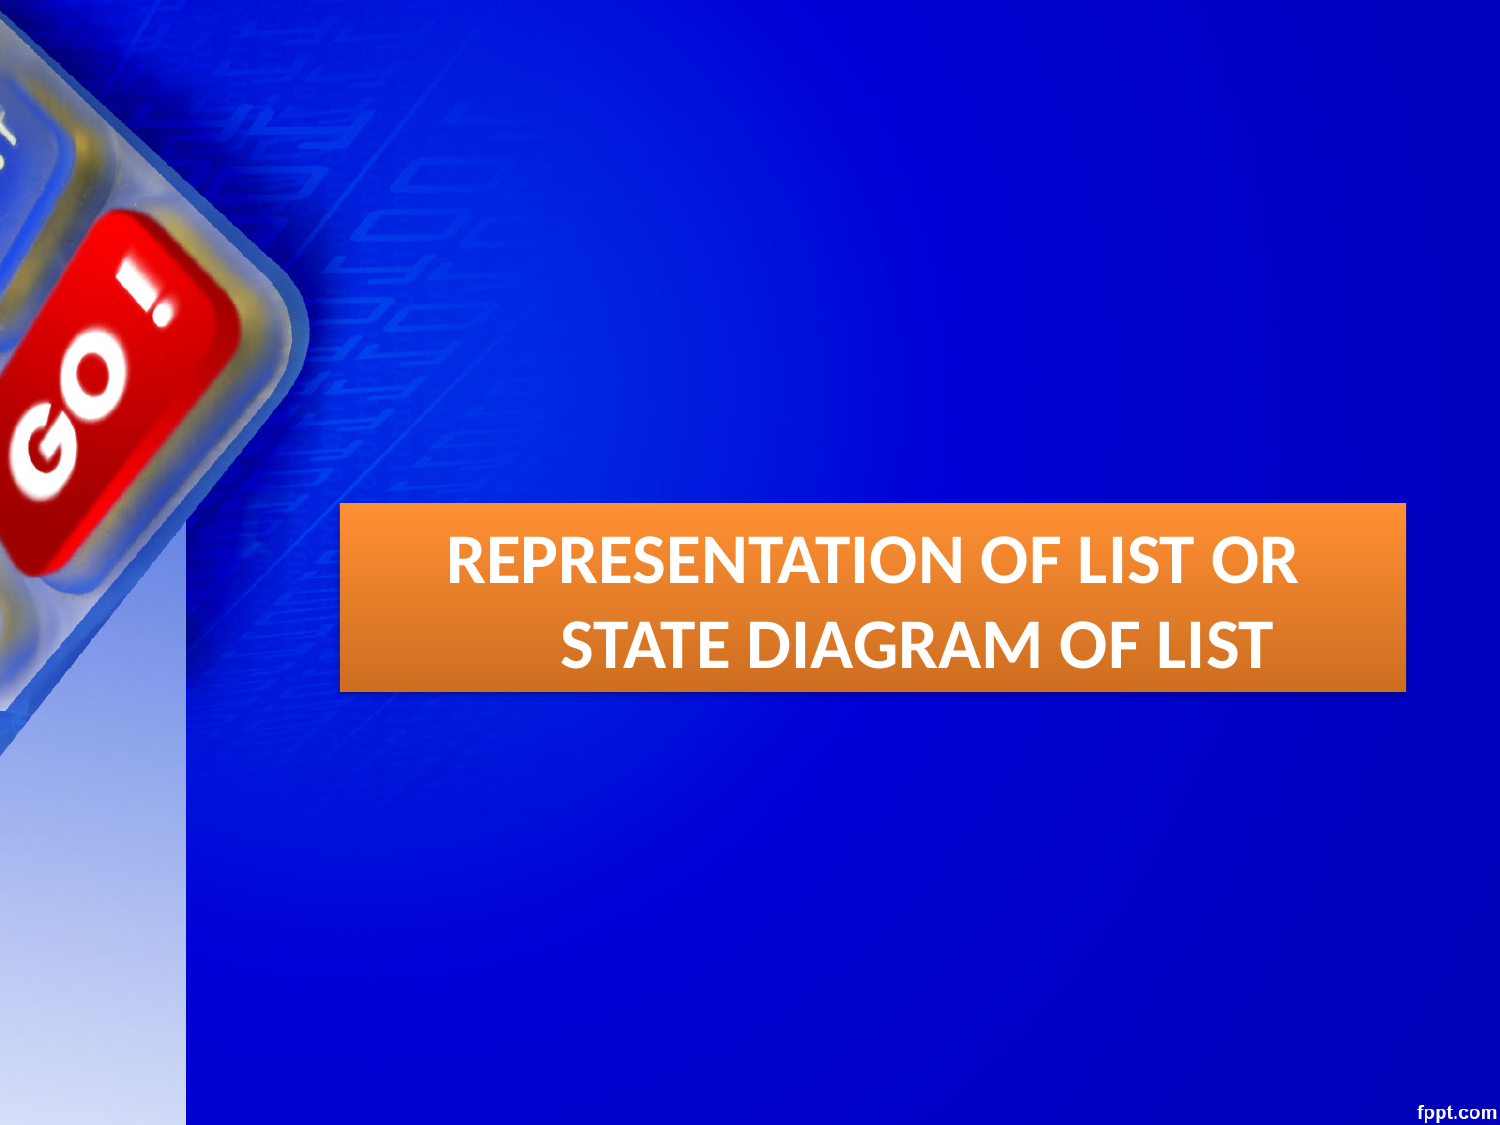

# REPRESENTATION OF LIST OR STATE DIAGRAM OF LIST